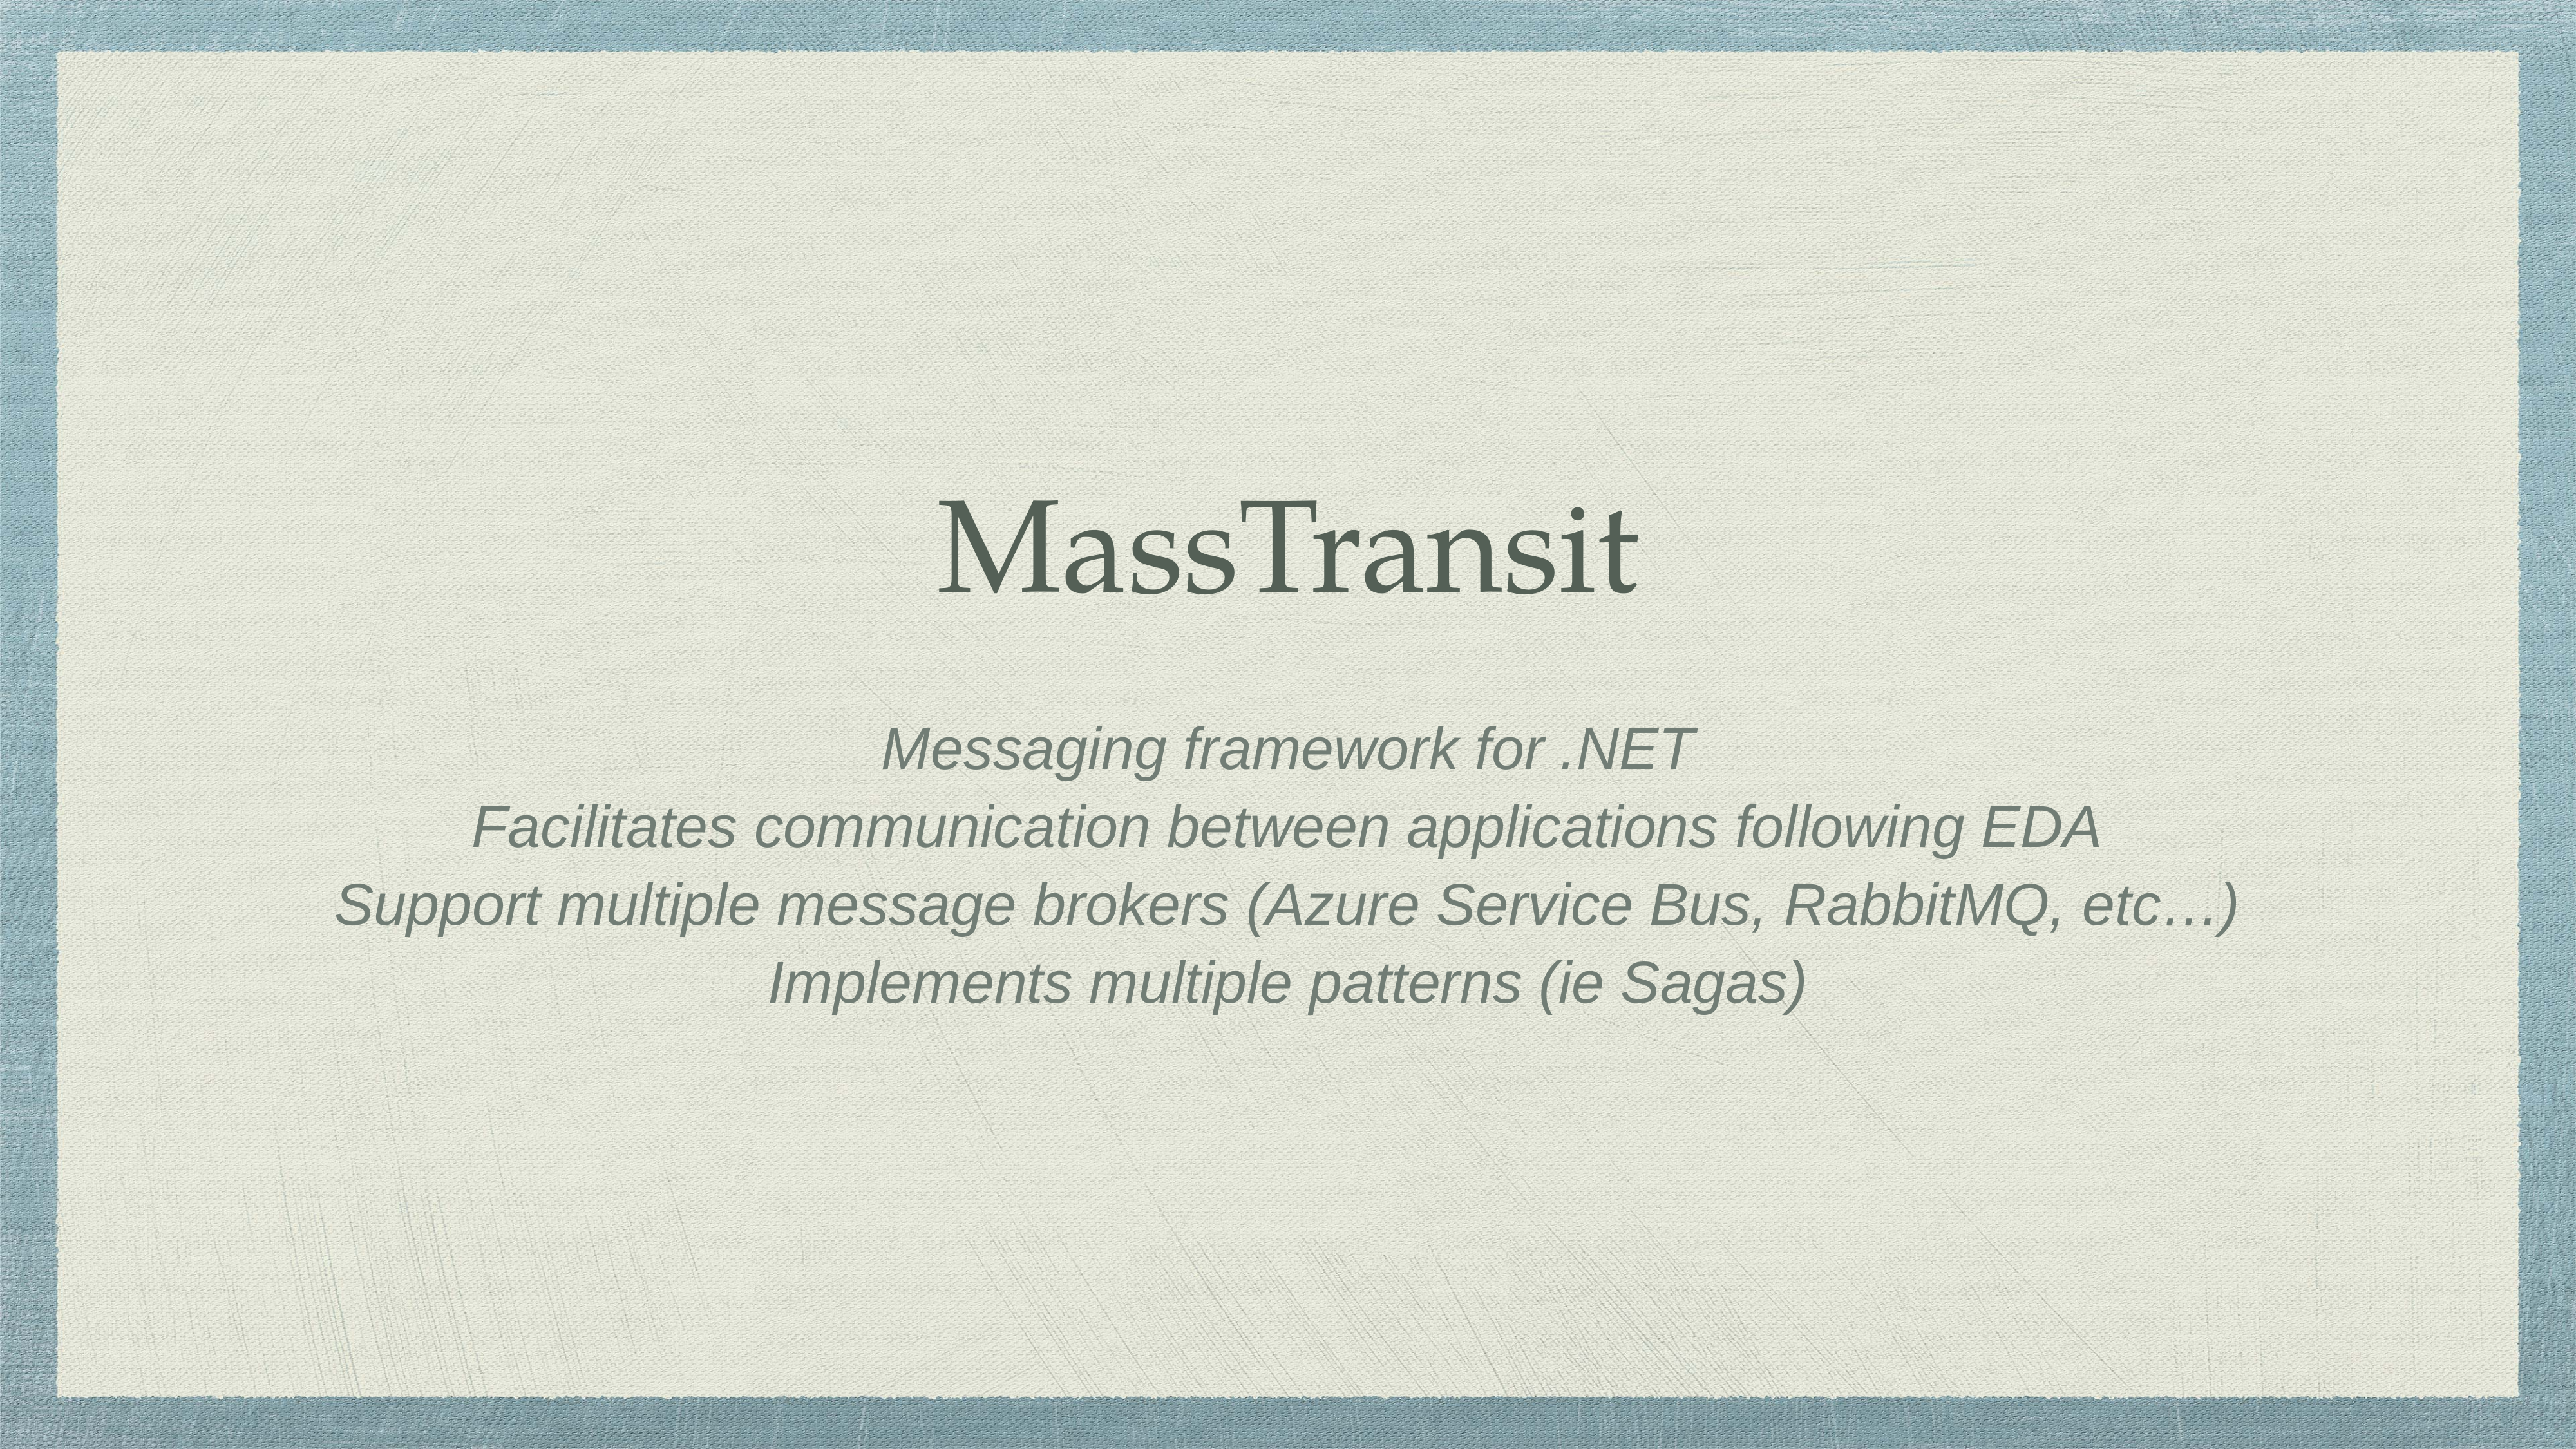

# MassTransit
Messaging framework for .NET
Facilitates communication between applications following EDA
Support multiple message brokers (Azure Service Bus, RabbitMQ, etc…)
Implements multiple patterns (ie Sagas)